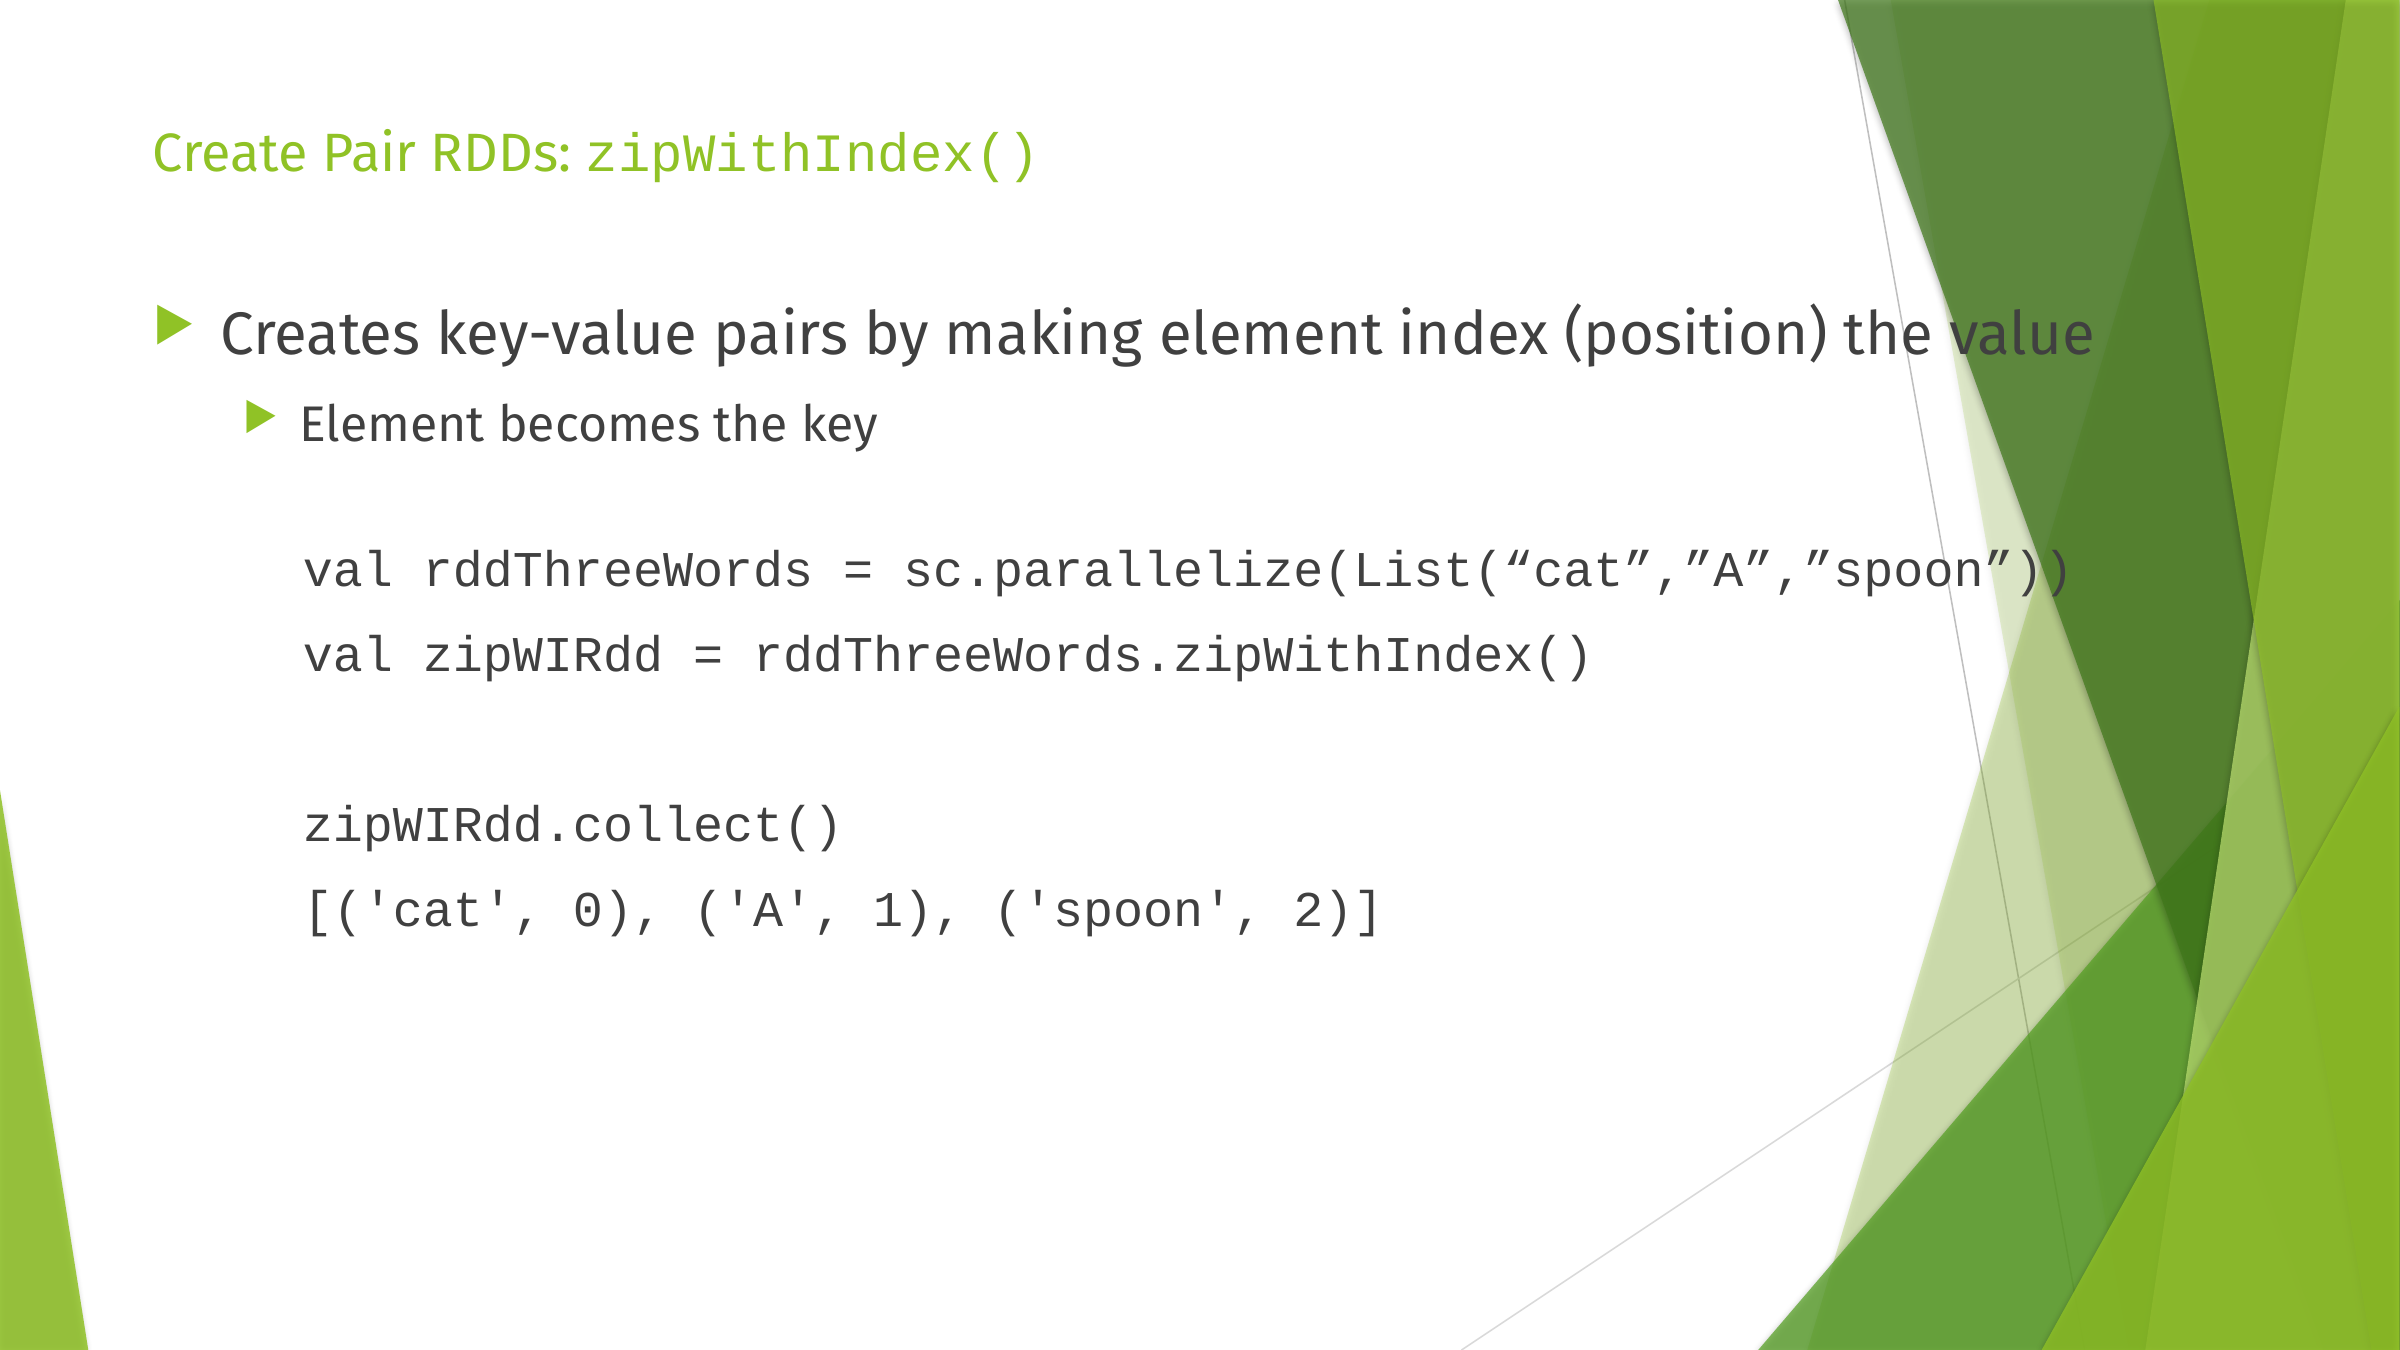

# Create Pair RDDs: zipWithIndex()
Creates key-value pairs by making element index (position) the value
Element becomes the key
	val rddThreeWords = sc.parallelize(List(“cat”,”A”,”spoon”))
	val zipWIRdd = rddThreeWords.zipWithIndex()

	zipWIRdd.collect()
	[('cat', 0), ('A', 1), ('spoon', 2)]